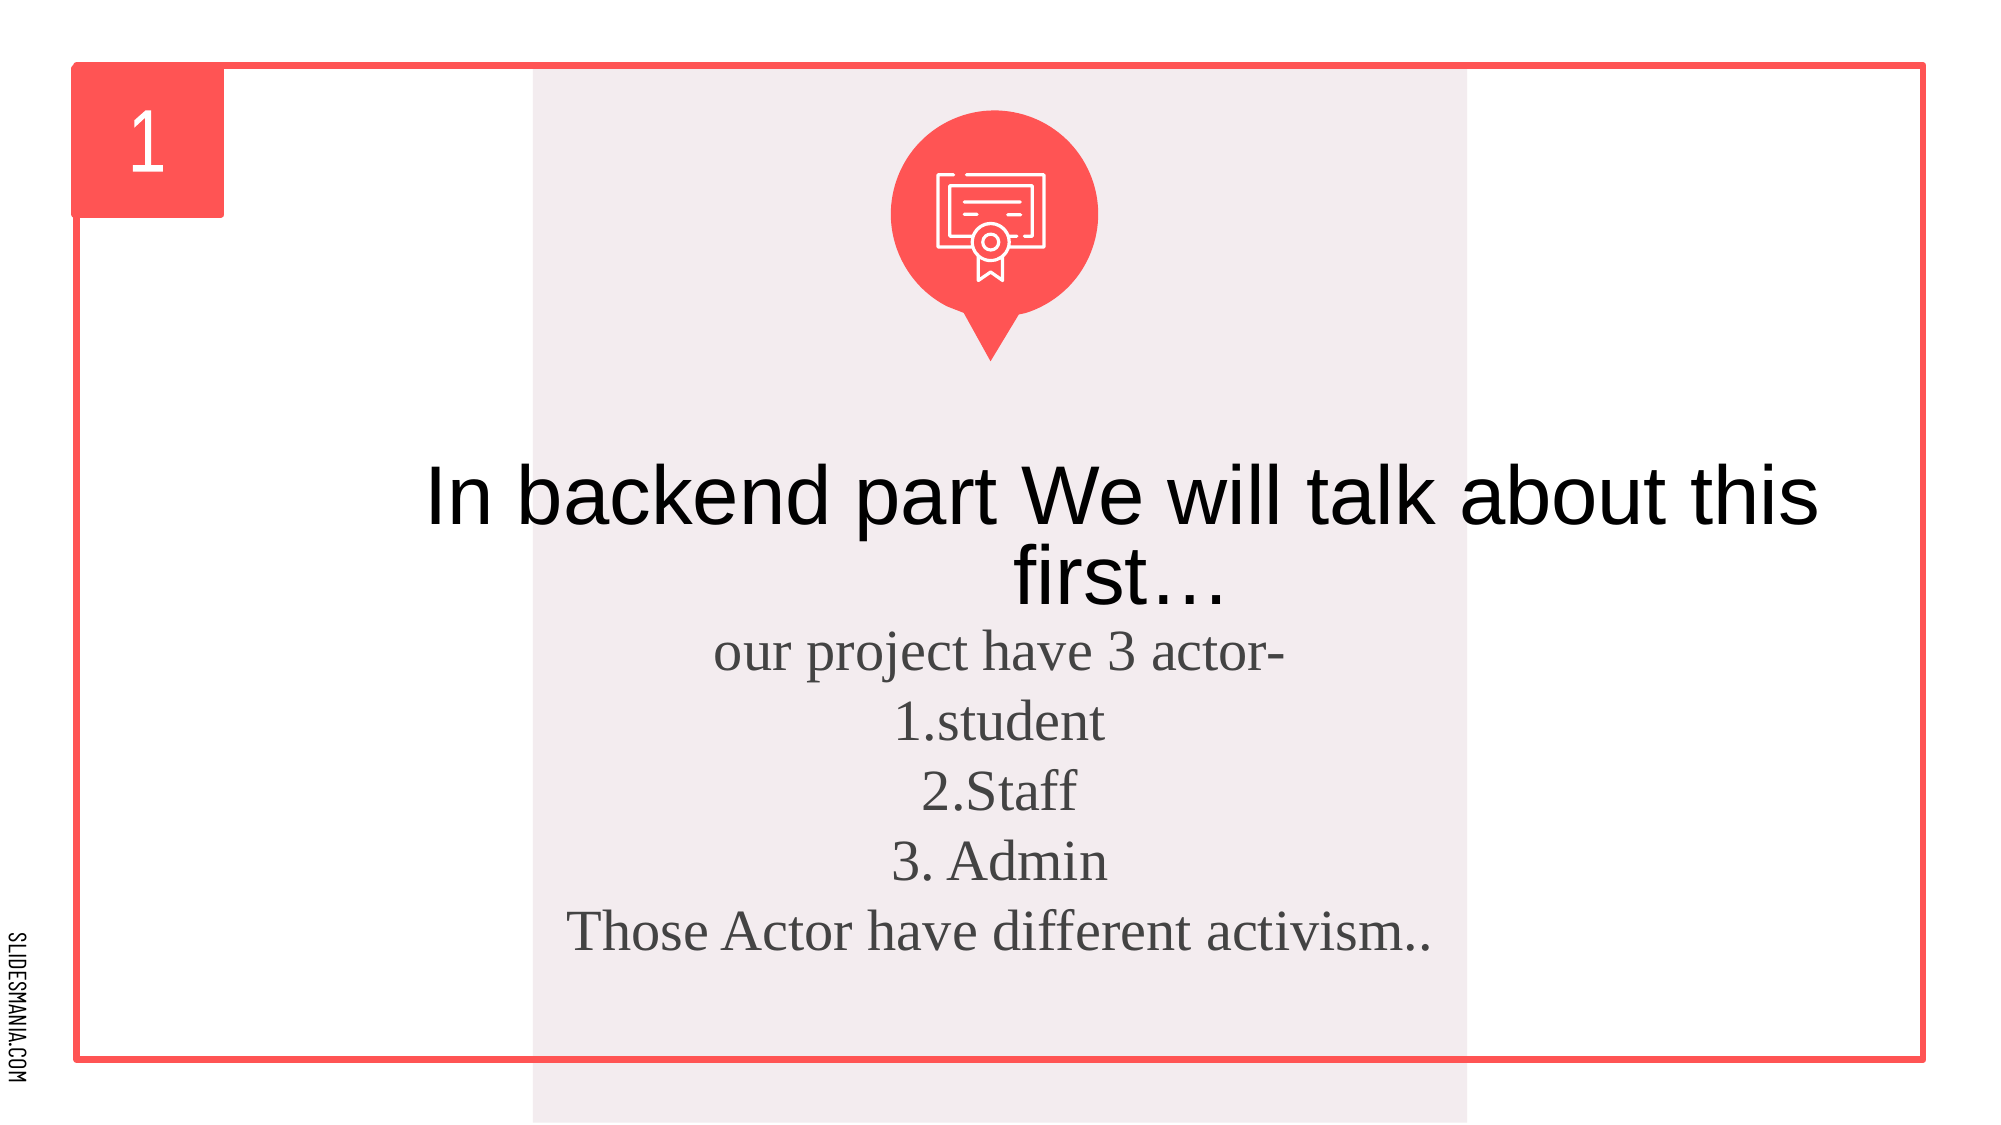

1

# In backend part We will talk about this first…
 our project have 3 actor-
1.student
2.Staff
3. Admin
Those Actor have different activism..